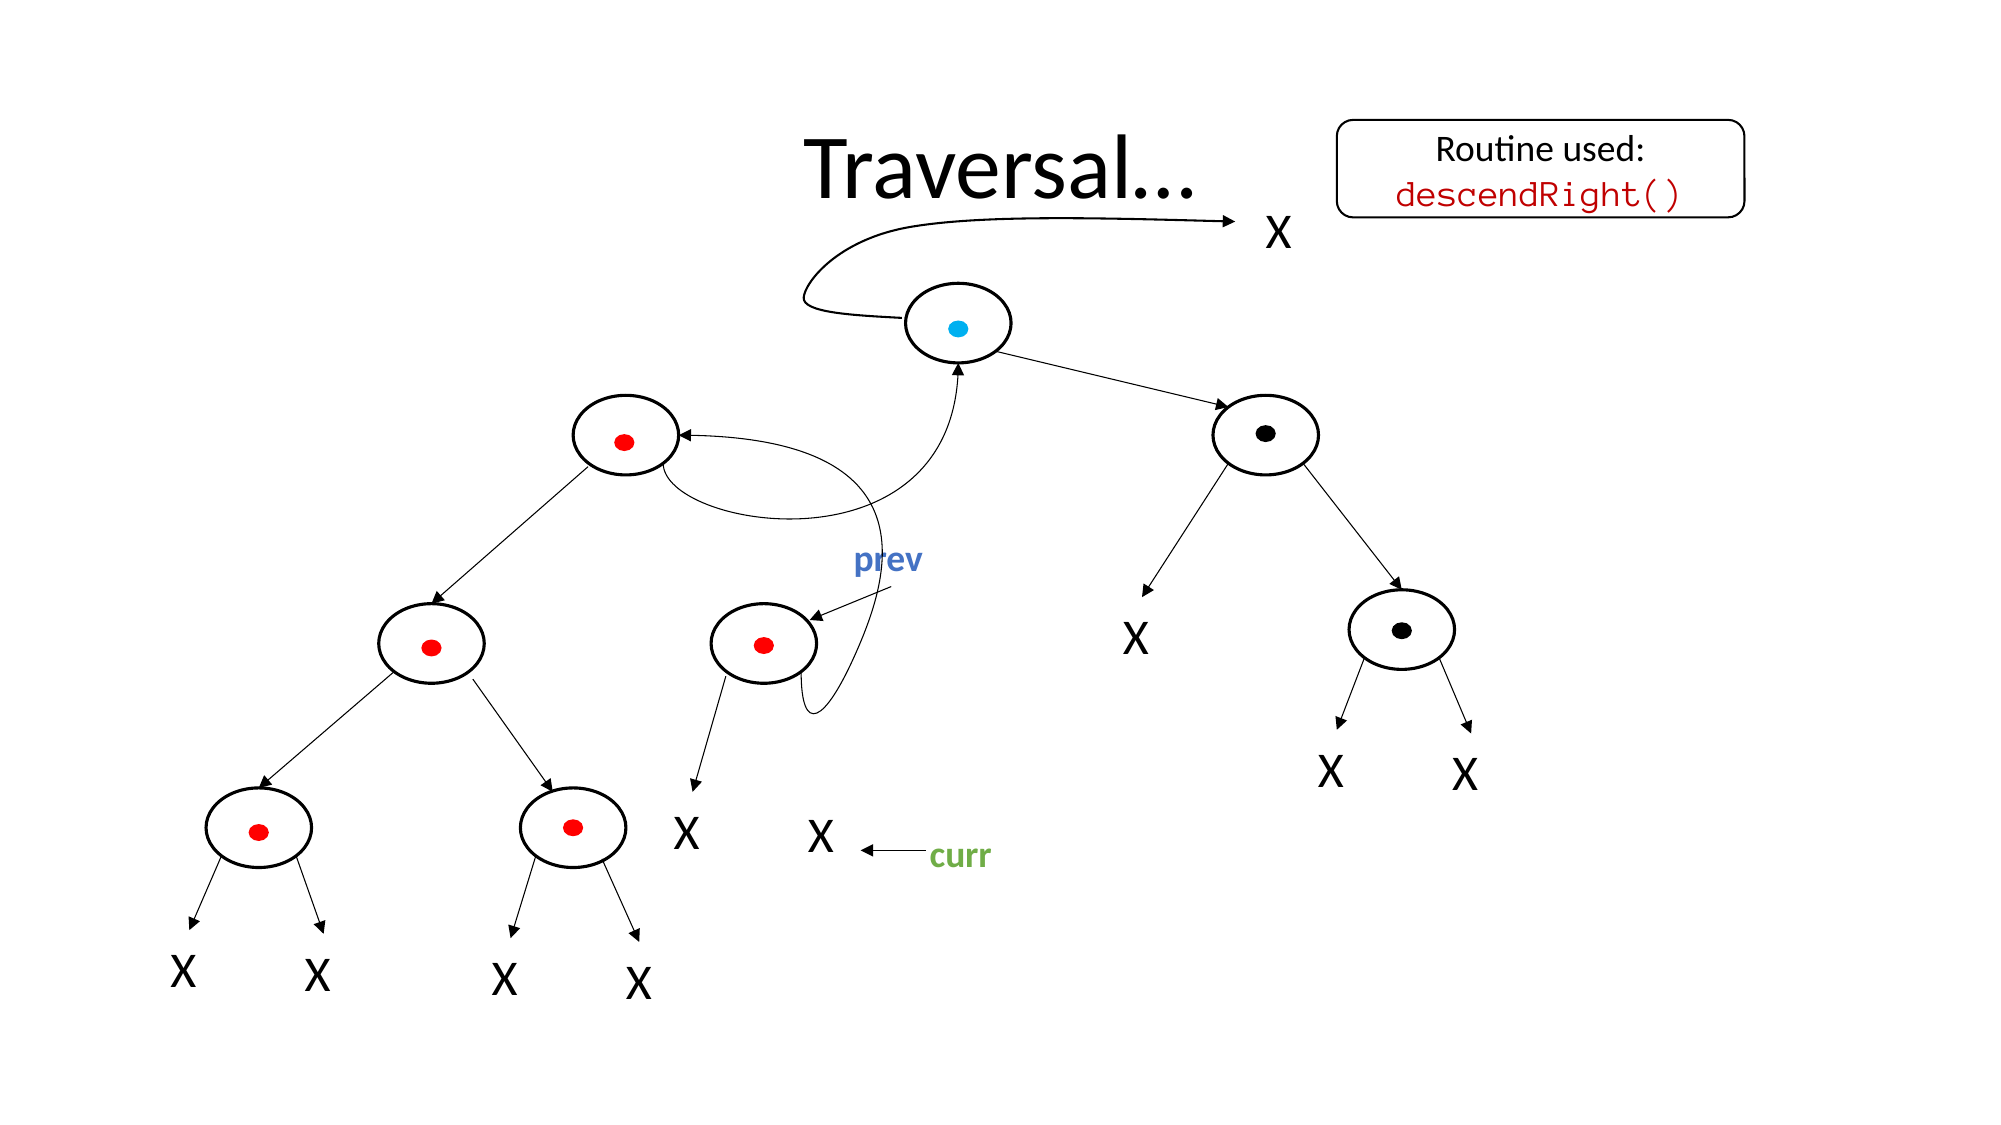

# Traversal…
Routine used:
descendRight()
X

prev

X

X
X

X
X

curr

X
X
X
X